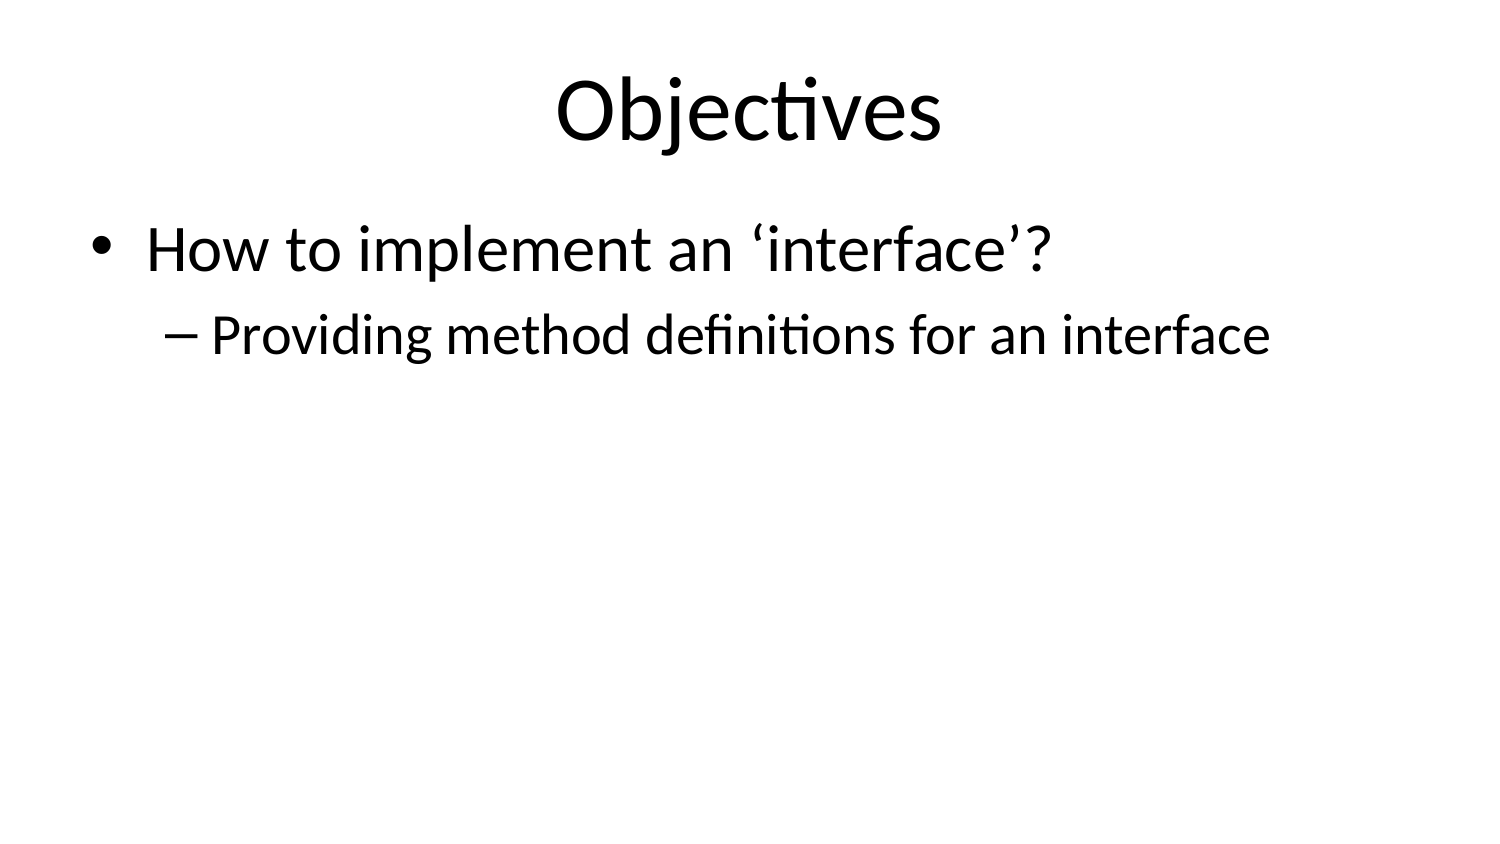

# Objectives
How to implement an ‘interface’?
Providing method definitions for an interface